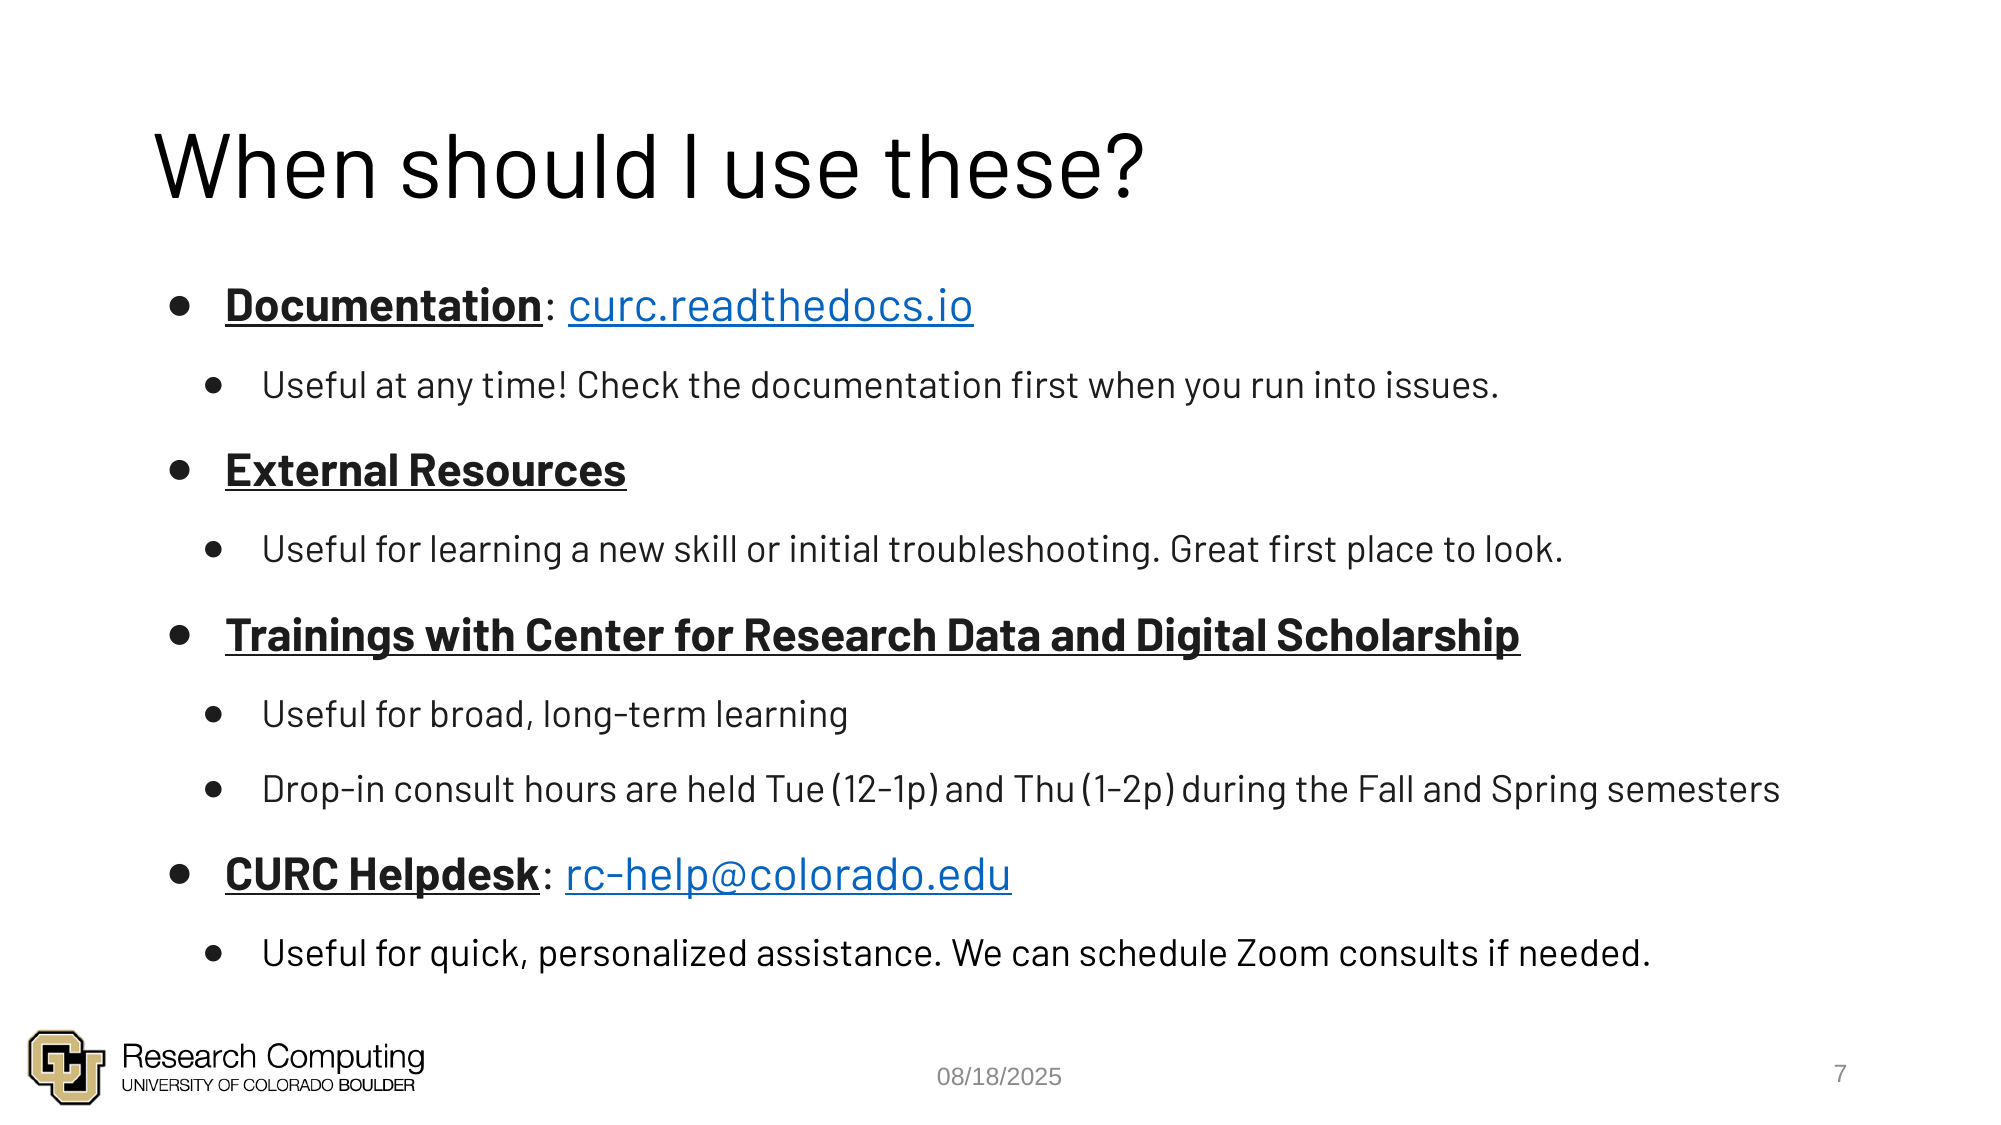

# When should I use these?
Documentation: curc.readthedocs.io
Useful at any time! Check the documentation first when you run into issues.
External Resources
Useful for learning a new skill or initial troubleshooting. Great first place to look.
Trainings with Center for Research Data and Digital Scholarship
Useful for broad, long-term learning
Drop-in consult hours are held Tue (12-1p) and Thu (1-2p) during the Fall and Spring semesters
CURC Helpdesk: rc-help@colorado.edu
Useful for quick, personalized assistance. We can schedule Zoom consults if needed.
7
08/18/2025